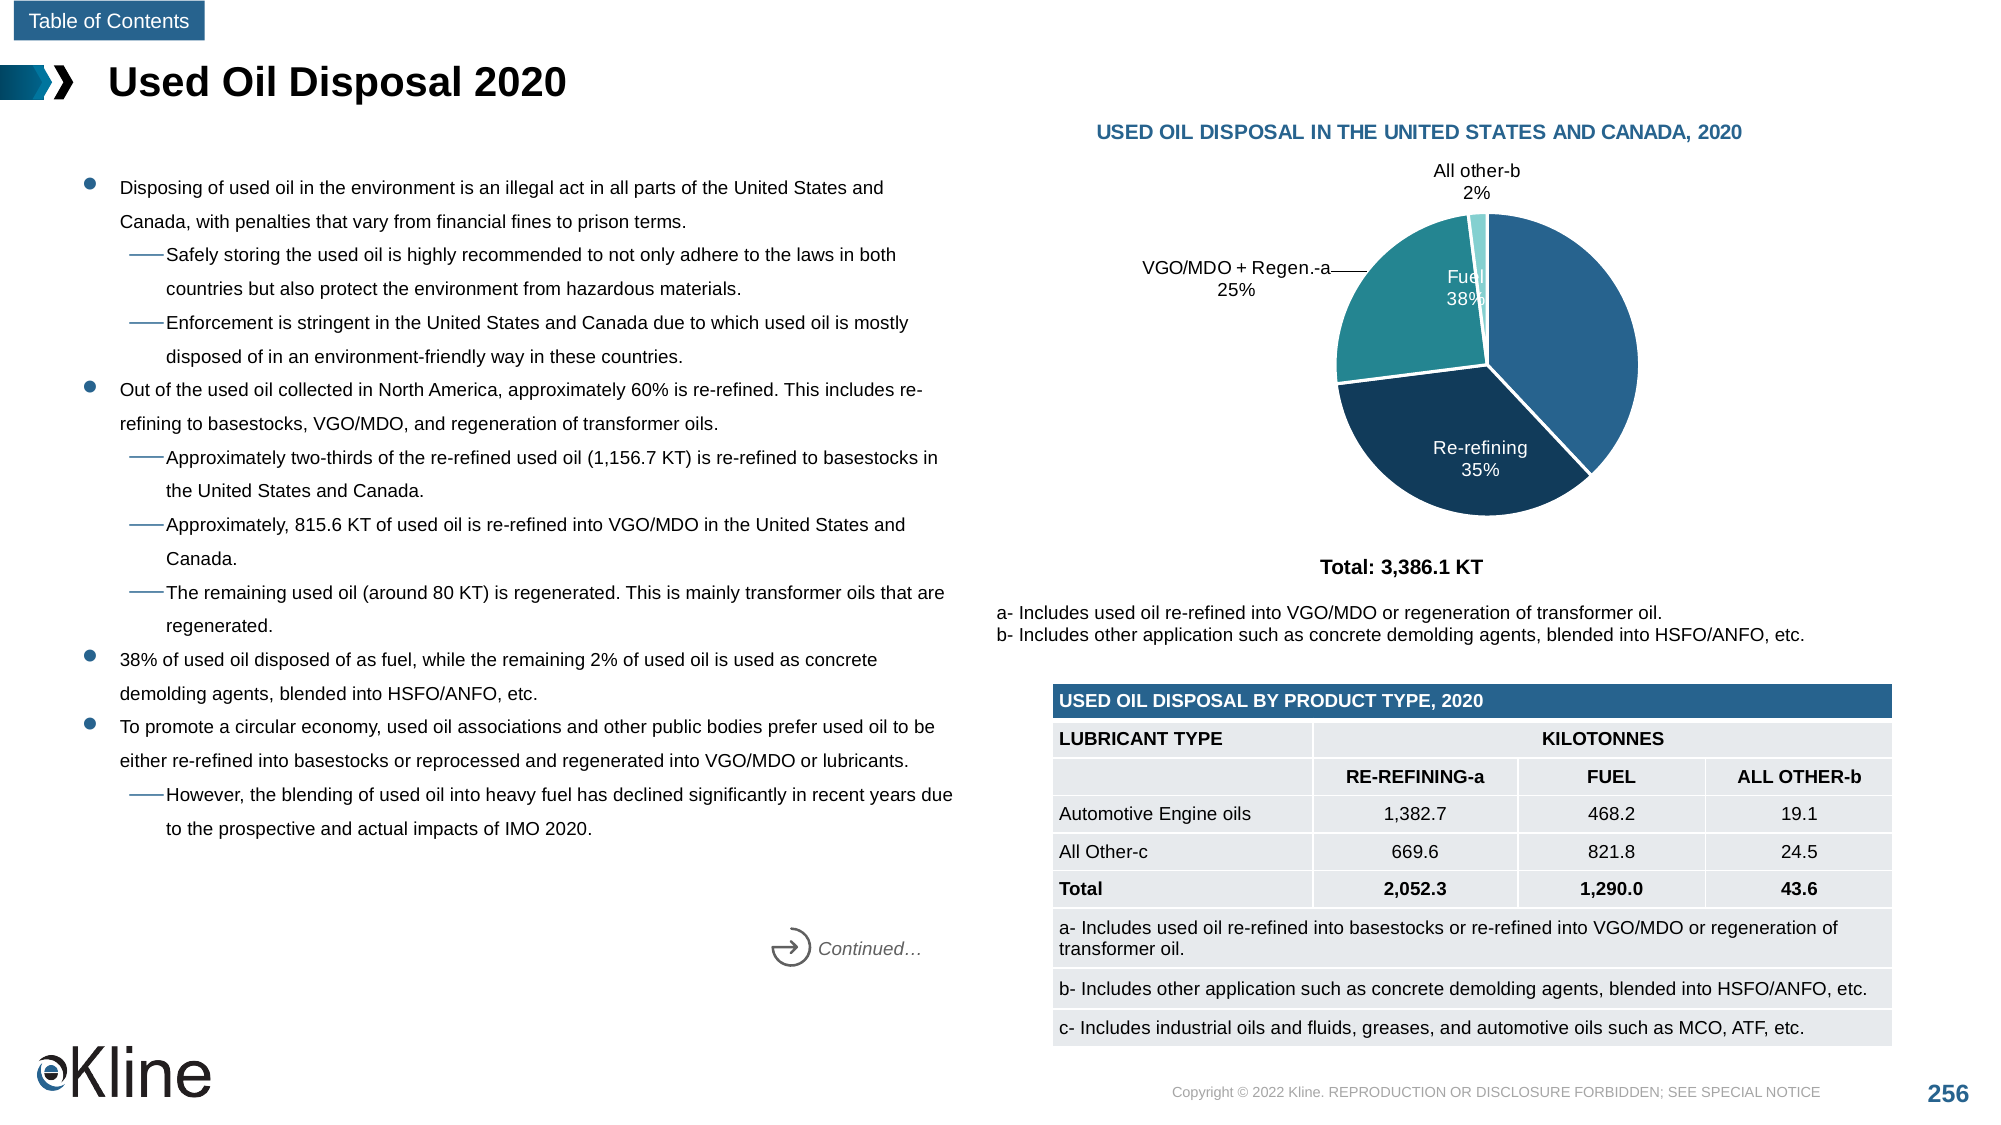

# Used Oil Disposal 2020

### Chart: USED OIL DISPOSAL IN THE UNITED STATES AND CANADA, 2020

| Category | Sales |
|---|---|
| Fuel | 0.38 |
| Re-refining | 0.35 |
| VGO/MDO + Regen.-a | 0.25 |
| All other-b | 0.02 |
Disposing of used oil in the environment is an illegal act in all parts of the United States and Canada, with penalties that vary from financial fines to prison terms.
Safely storing the used oil is highly recommended to not only adhere to the laws in both countries but also protect the environment from hazardous materials.
Enforcement is stringent in the United States and Canada due to which used oil is mostly disposed of in an environment-friendly way in these countries.
Out of the used oil collected in North America, approximately 60% is re-refined. This includes re-refining to basestocks, VGO/MDO, and regeneration of transformer oils.
Approximately two-thirds of the re-refined used oil (1,156.7 KT) is re-refined to basestocks in the United States and Canada.
Approximately, 815.6 KT of used oil is re-refined into VGO/MDO in the United States and Canada.
The remaining used oil (around 80 KT) is regenerated. This is mainly transformer oils that are regenerated.
38% of used oil disposed of as fuel, while the remaining 2% of used oil is used as concrete demolding agents, blended into HSFO/ANFO, etc.
To promote a circular economy, used oil associations and other public bodies prefer used oil to be either re-refined into basestocks or reprocessed and regenerated into VGO/MDO or lubricants.
However, the blending of used oil into heavy fuel has declined significantly in recent years due to the prospective and actual impacts of IMO 2020.
Total: 3,386.1 KT
a- Includes used oil re-refined into VGO/MDO or regeneration of transformer oil.
b- Includes other application such as concrete demolding agents, blended into HSFO/ANFO, etc.
| USED OIL DISPOSAL BY PRODUCT TYPE, 2020 |  |  |  |
| --- | --- | --- | --- |
| LUBRICANT TYPE | KILOTONNES |  |  |
|  | RE-REFINING-a | FUEL | ALL OTHER-b |
| Automotive Engine oils | 1,382.7 | 468.2 | 19.1 |
| All Other-c | 669.6 | 821.8 | 24.5 |
| Total | 2,052.3 | 1,290.0 | 43.6 |
| a- Includes used oil re-refined into basestocks or re-refined into VGO/MDO or regeneration of transformer oil. |  |  |  |
| b- Includes other application such as concrete demolding agents, blended into HSFO/ANFO, etc. |  |  |  |
| c- Includes industrial oils and fluids, greases, and automotive oils such as MCO, ATF, etc. |  |  |  |

Continued…